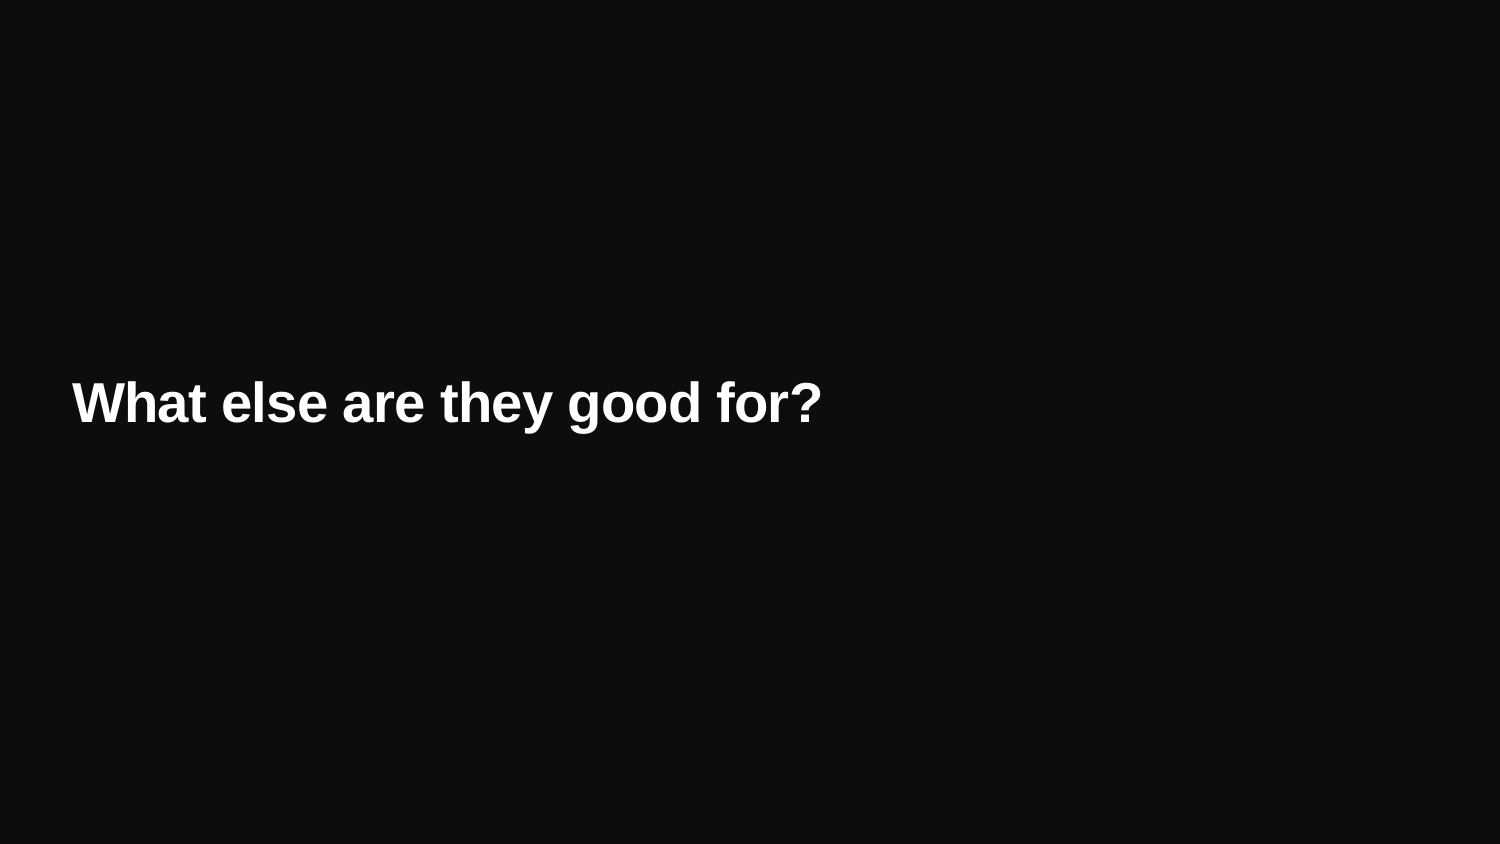

# What else are they good for?